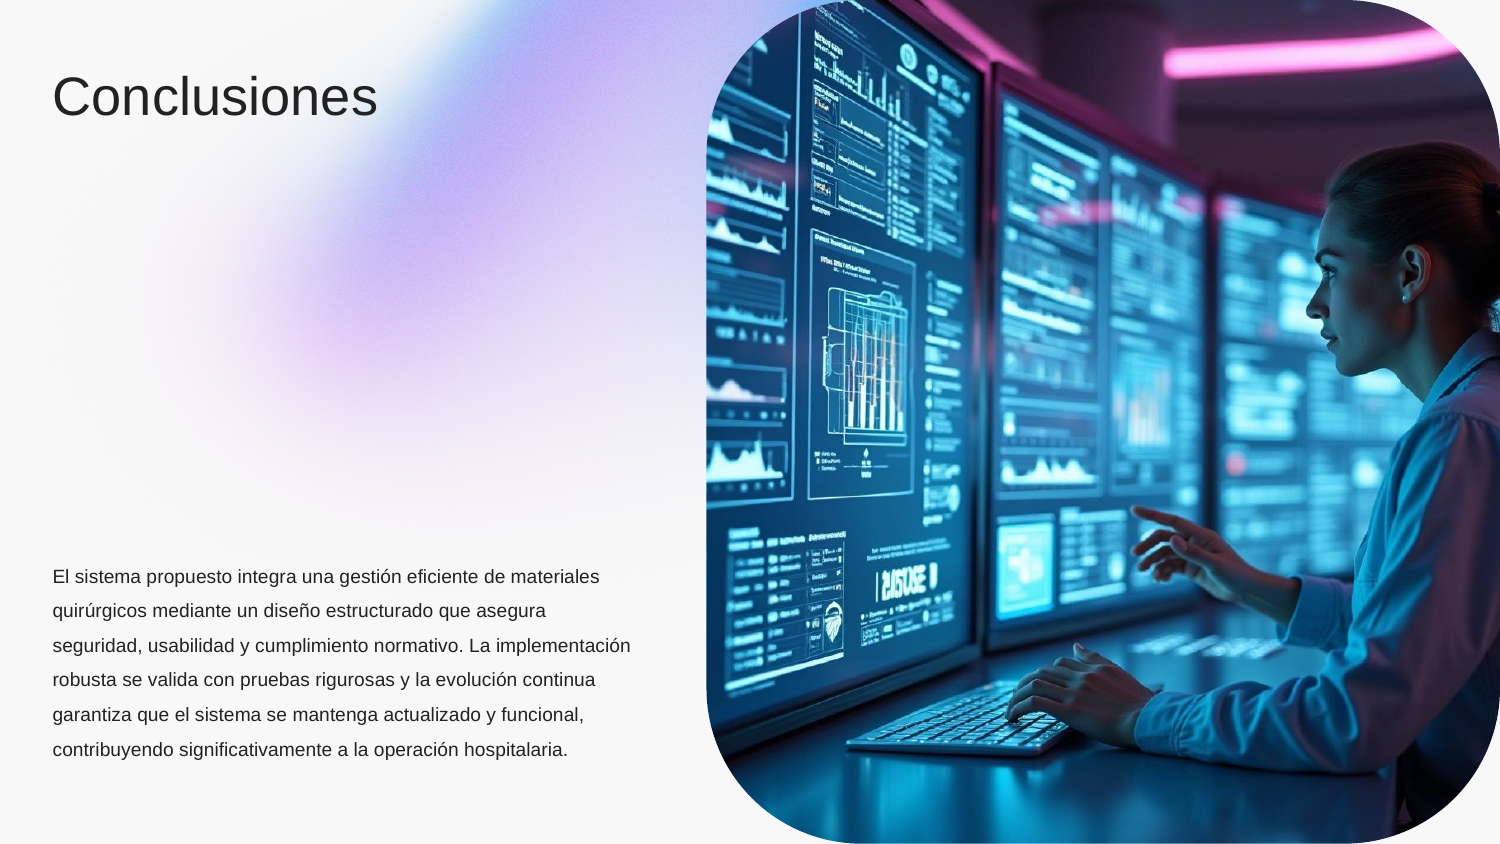

# Conclusiones
El sistema propuesto integra una gestión eficiente de materiales quirúrgicos mediante un diseño estructurado que asegura seguridad, usabilidad y cumplimiento normativo. La implementación robusta se valida con pruebas rigurosas y la evolución continua garantiza que el sistema se mantenga actualizado y funcional, contribuyendo significativamente a la operación hospitalaria.